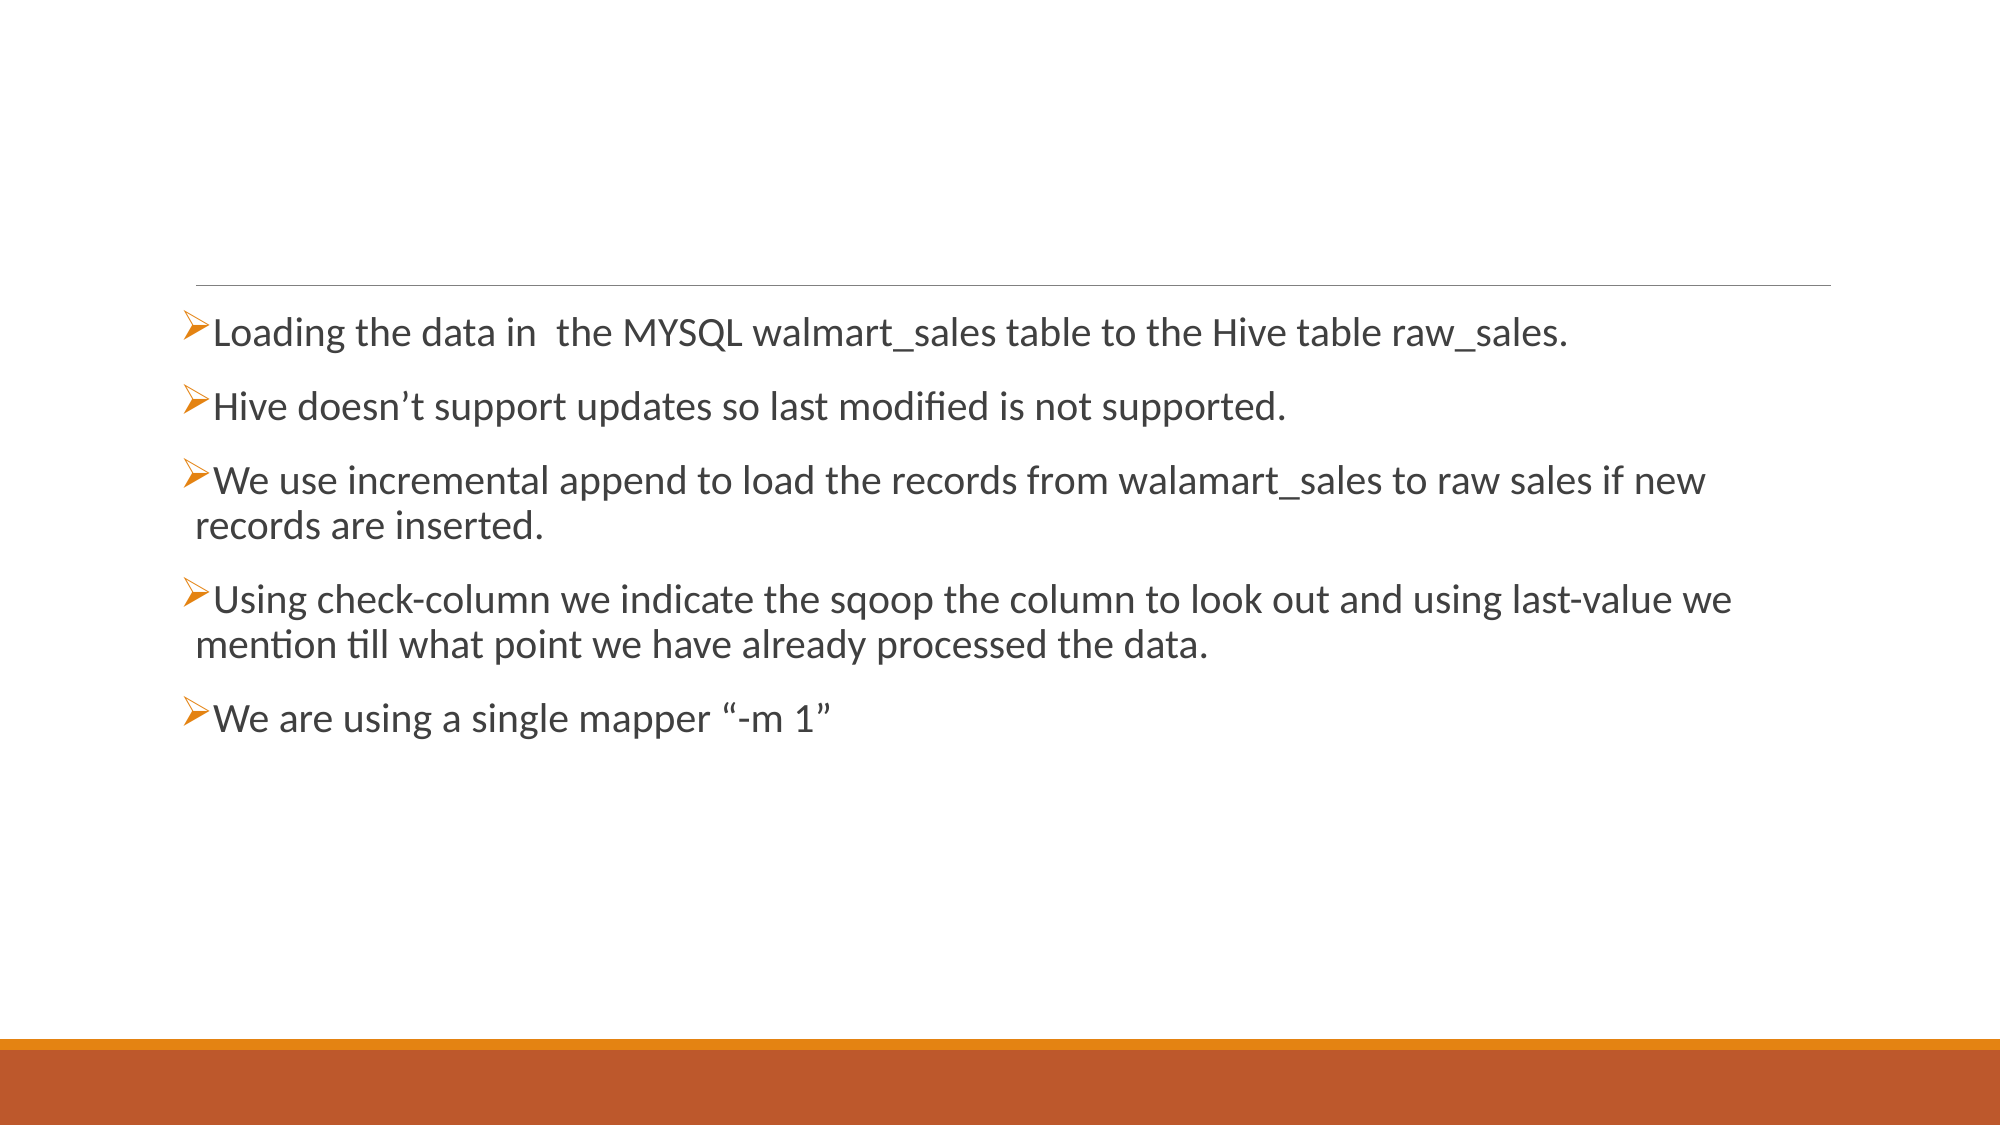

Loading the data in  the MYSQL walmart_sales table to the Hive table raw_sales.
Hive doesn’t support updates so last modified is not supported.
We use incremental append to load the records from walamart_sales to raw sales if new records are inserted.
Using check-column we indicate the sqoop the column to look out and using last-value we mention till what point we have already processed the data.
We are using a single mapper “-m 1”